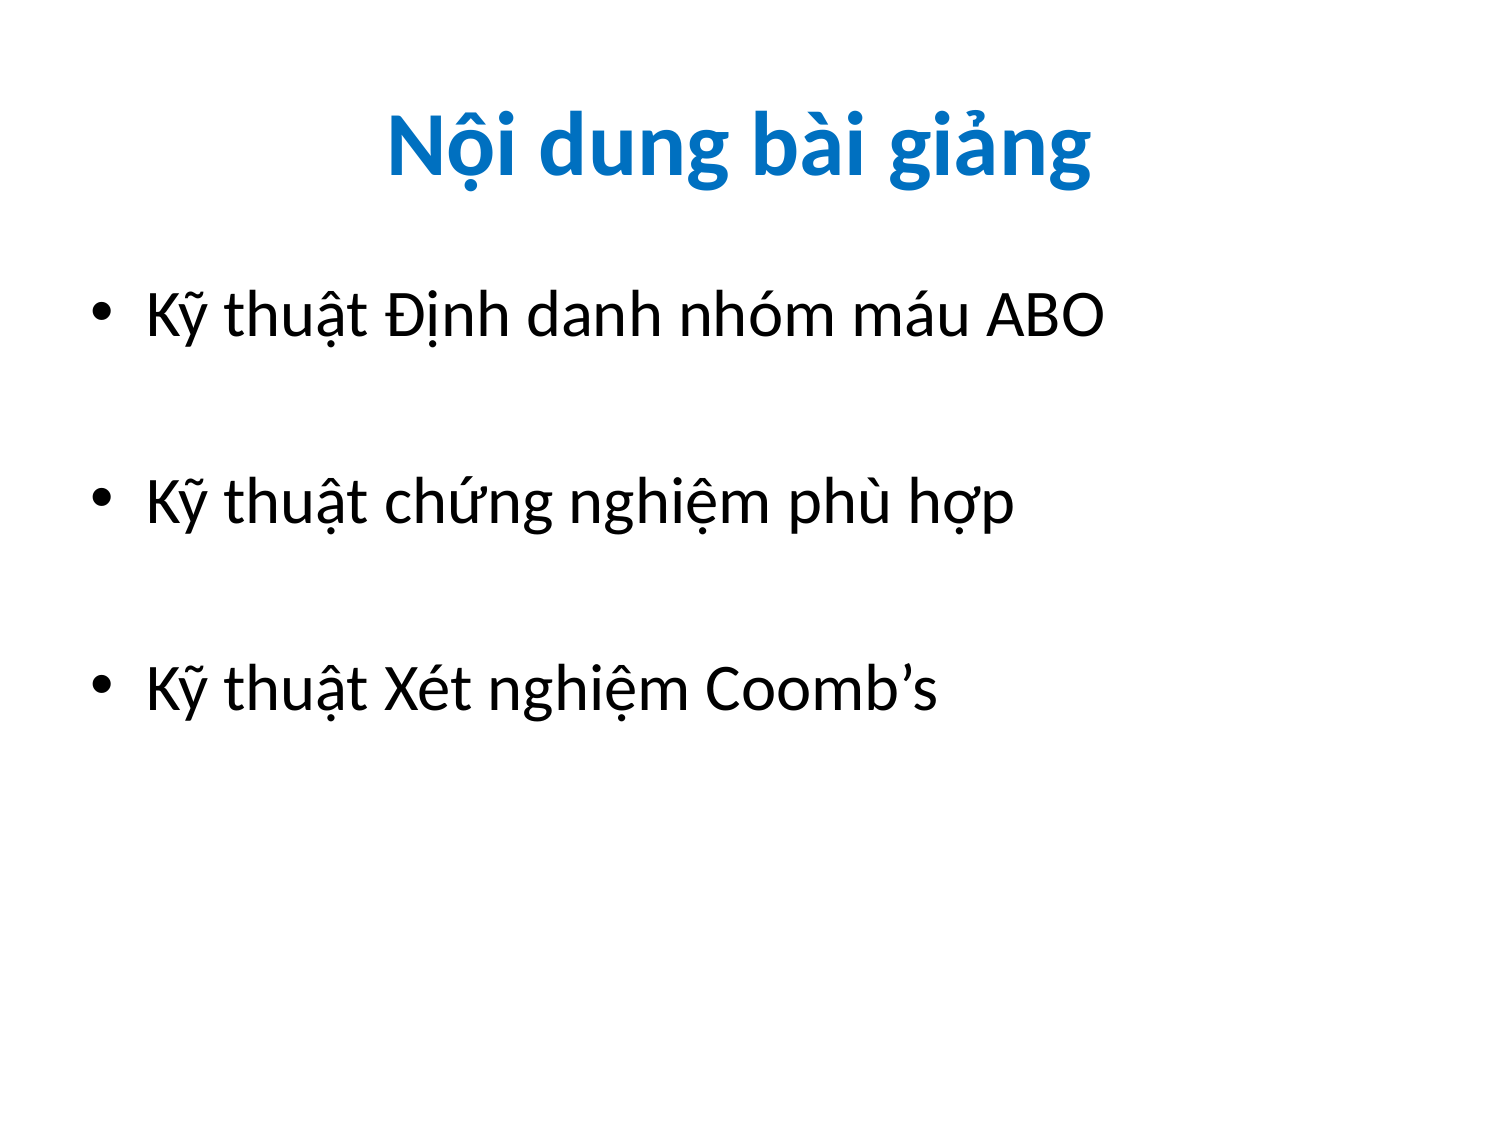

# Nội dung bài giảng
Kỹ thuật Định danh nhóm máu ABO

Kỹ thuật chứng nghiệm phù hợp

Kỹ thuật Xét nghiệm Coomb’s